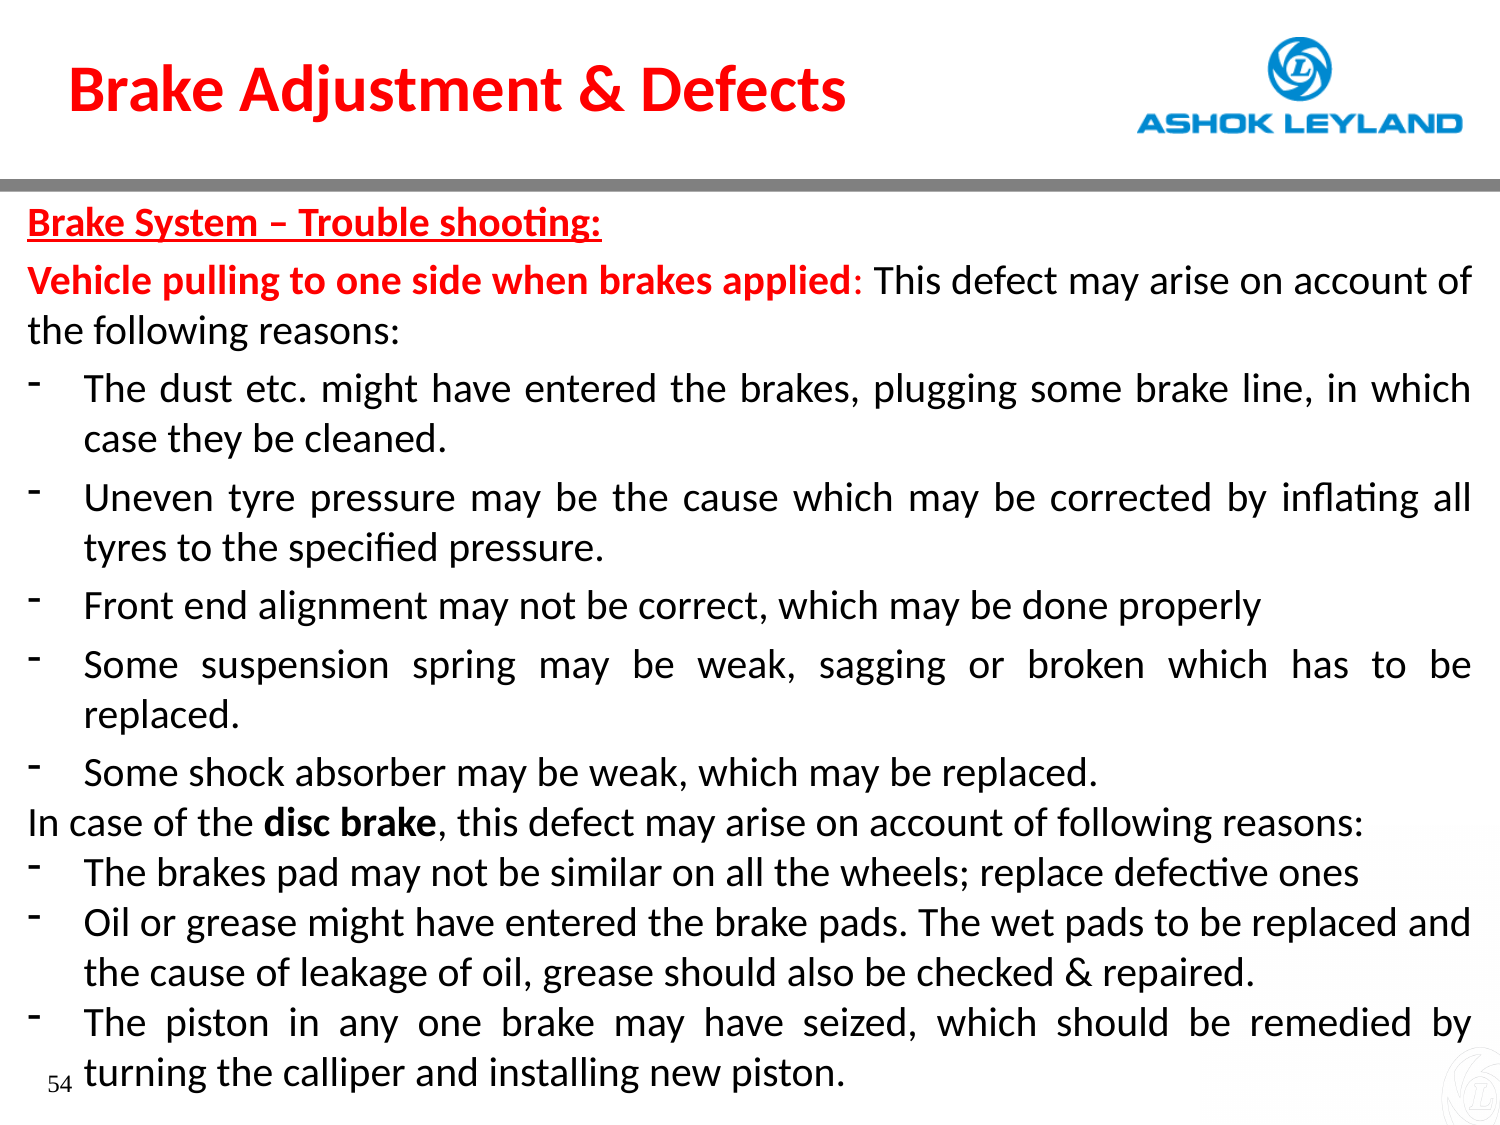

Brake Adjustment & Defects
Brake System – Trouble shooting:
Vehicle pulling to one side when brakes applied: This defect may arise on account of the following reasons:
The dust etc. might have entered the brakes, plugging some brake line, in which case they be cleaned.
Uneven tyre pressure may be the cause which may be corrected by inflating all tyres to the specified pressure.
Front end alignment may not be correct, which may be done properly
Some suspension spring may be weak, sagging or broken which has to be replaced.
Some shock absorber may be weak, which may be replaced.
In case of the disc brake, this defect may arise on account of following reasons:
The brakes pad may not be similar on all the wheels; replace defective ones
Oil or grease might have entered the brake pads. The wet pads to be replaced and the cause of leakage of oil, grease should also be checked & repaired.
The piston in any one brake may have seized, which should be remedied by turning the calliper and installing new piston.
54